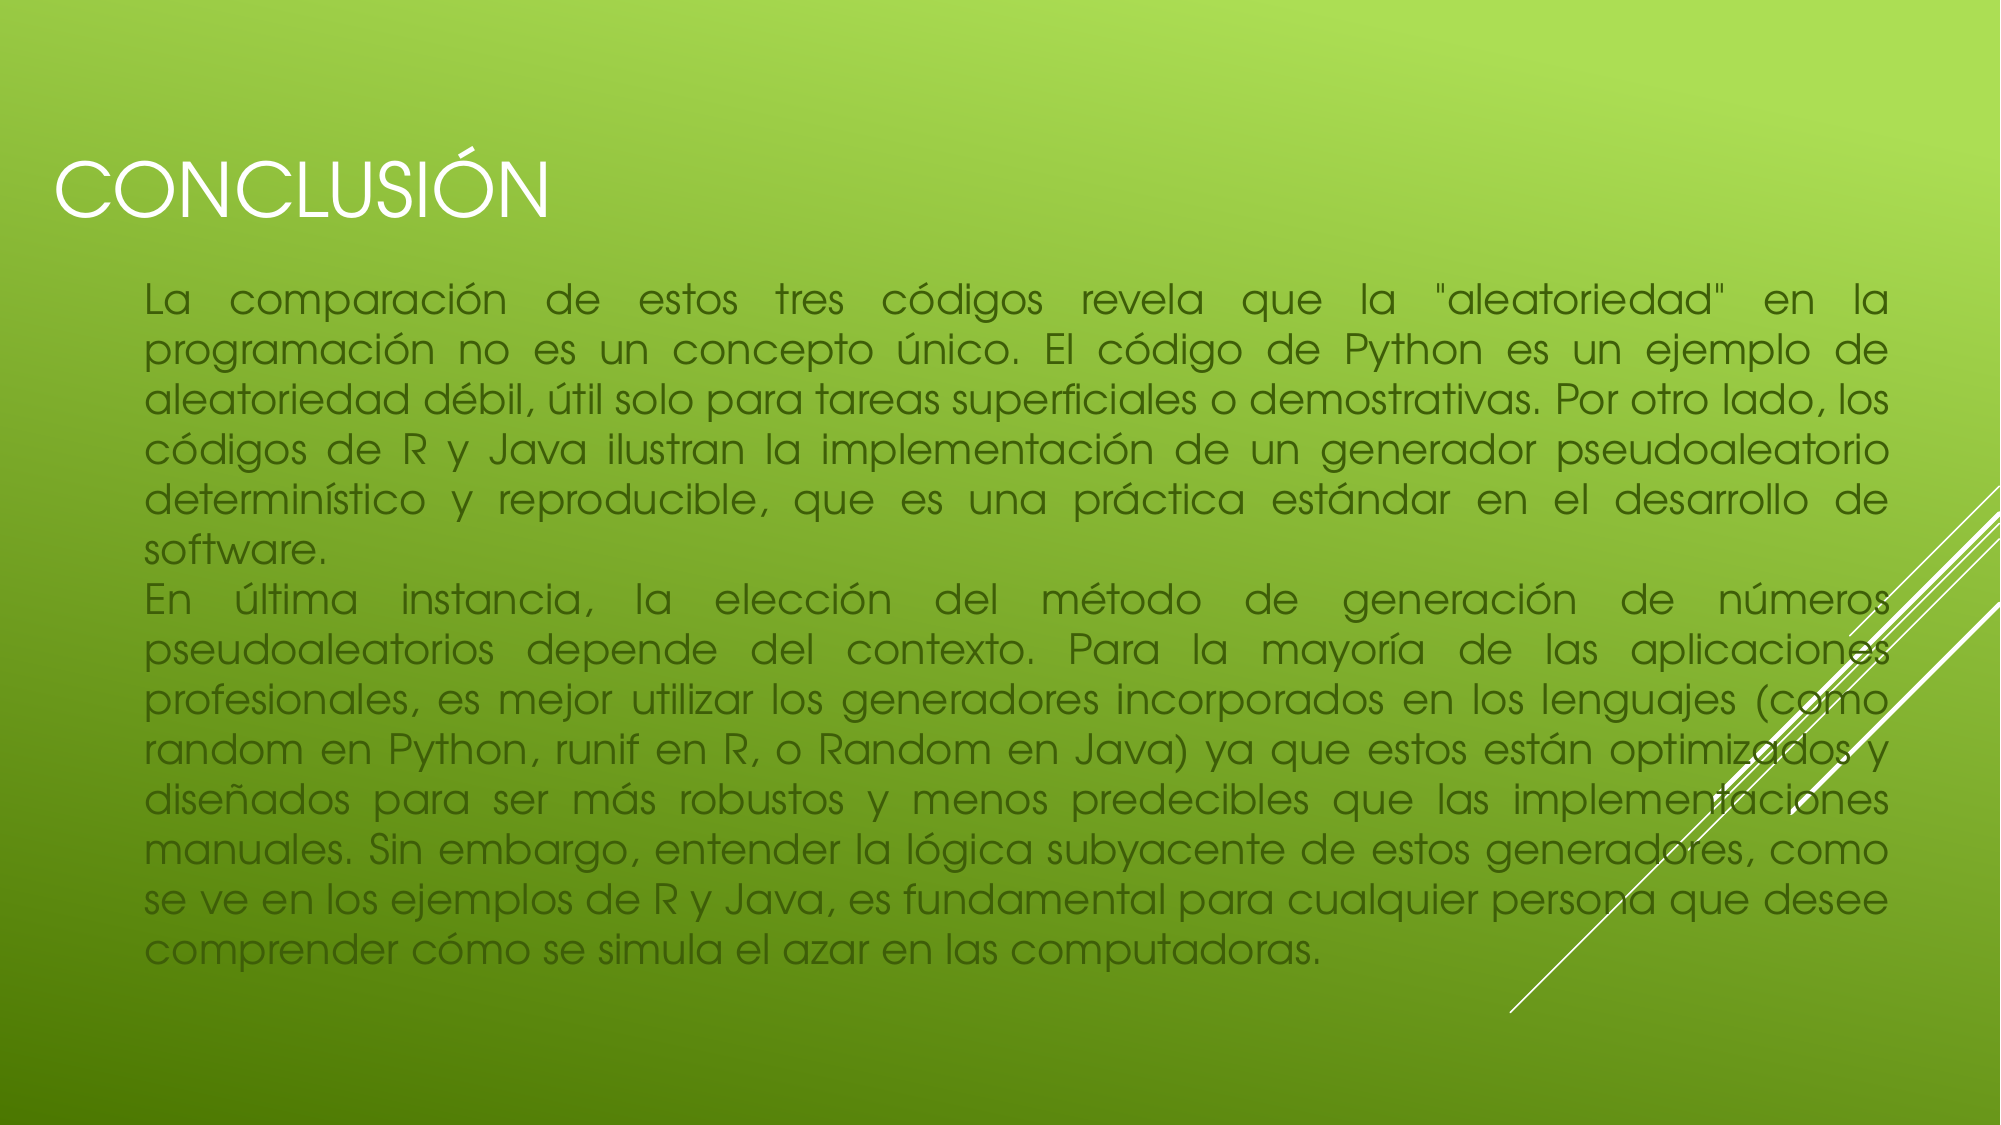

# Conclusión
La comparación de estos tres códigos revela que la "aleatoriedad" en la programación no es un concepto único. El código de Python es un ejemplo de aleatoriedad débil, útil solo para tareas superficiales o demostrativas. Por otro lado, los códigos de R y Java ilustran la implementación de un generador pseudoaleatorio determinístico y reproducible, que es una práctica estándar en el desarrollo de software.
En última instancia, la elección del método de generación de números pseudoaleatorios depende del contexto. Para la mayoría de las aplicaciones profesionales, es mejor utilizar los generadores incorporados en los lenguajes (como random en Python, runif en R, o Random en Java) ya que estos están optimizados y diseñados para ser más robustos y menos predecibles que las implementaciones manuales. Sin embargo, entender la lógica subyacente de estos generadores, como se ve en los ejemplos de R y Java, es fundamental para cualquier persona que desee comprender cómo se simula el azar en las computadoras.